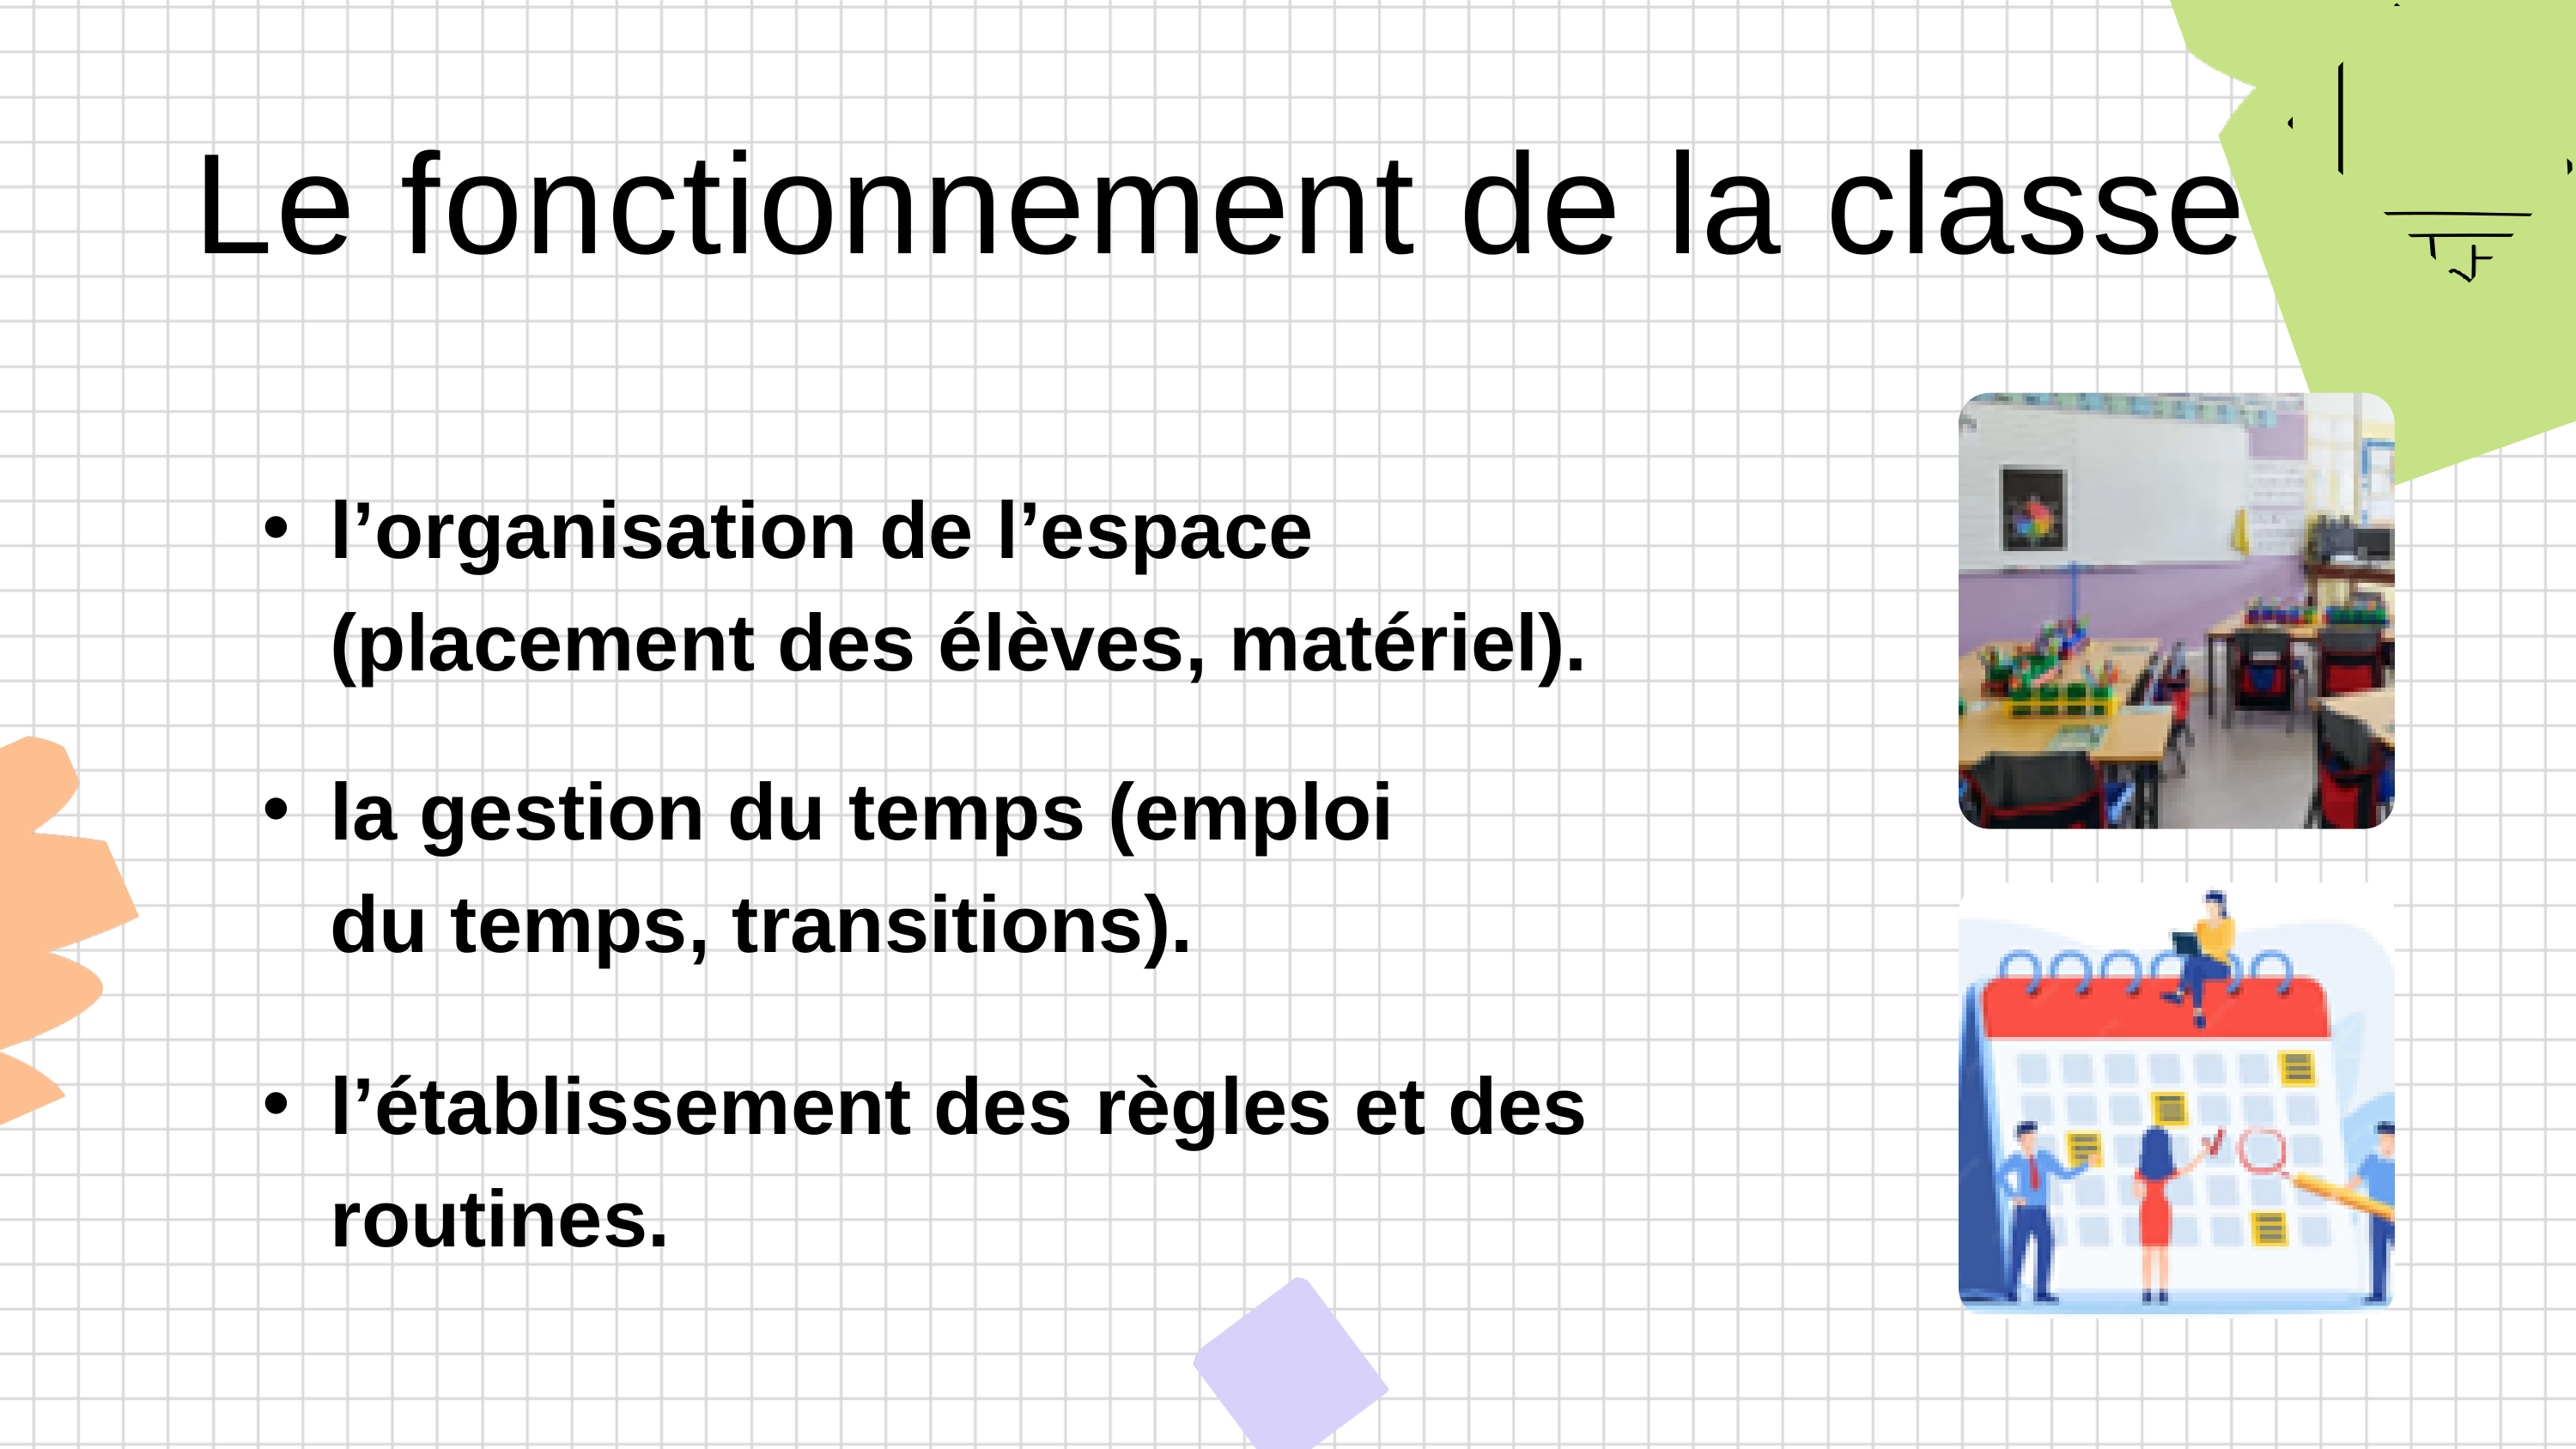

Le fonctionnement de la classe

l’organisation de l’espace (placement des élèves, matériel).

la gestion du temps (emploi du temps, transitions).

l’établissement des règles et des routines.